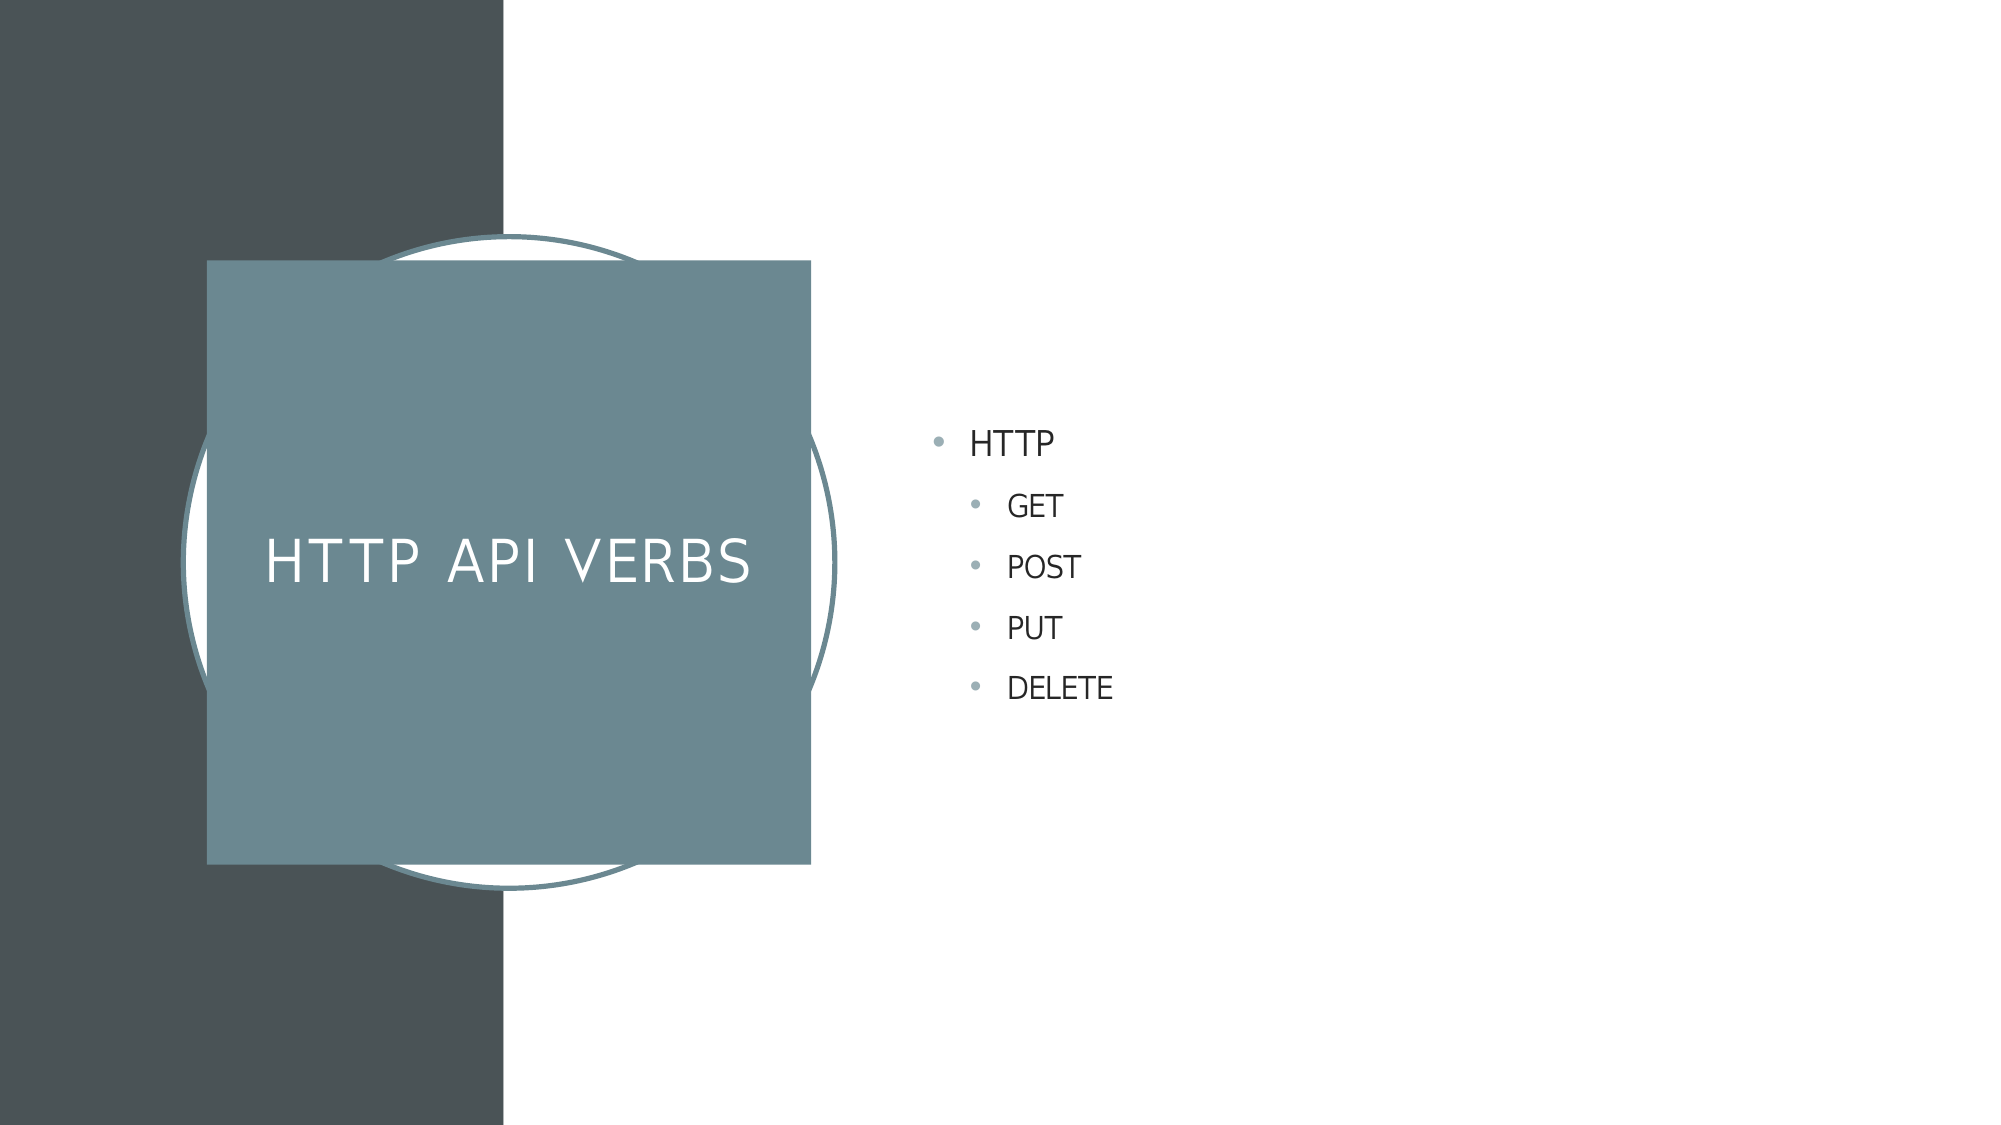

HTTP
GET
POST
PUT
DELETE

# HTTP API Verbs